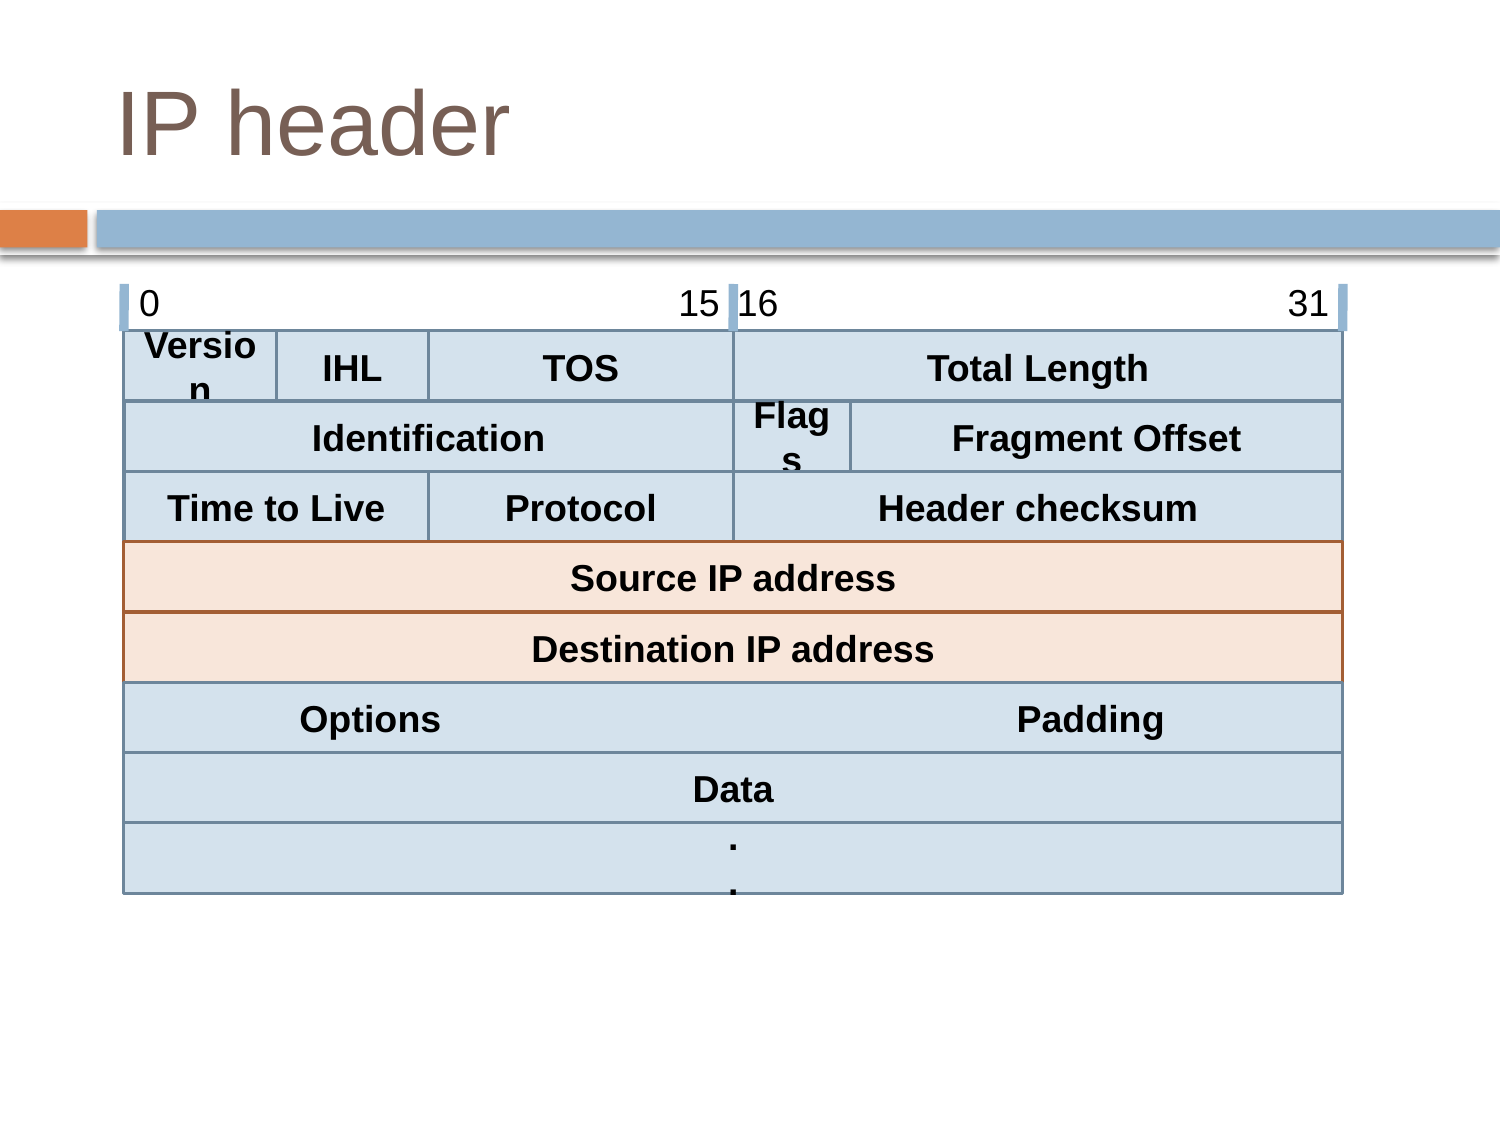

# IP header
0
15
16
31
Version
IHL
TOS
Total Length
Identification
Flags
Fragment Offset
Time to Live
Protocol
Header checksum
Source IP address
Destination IP address
Options                                                       Padding
Data
.
.